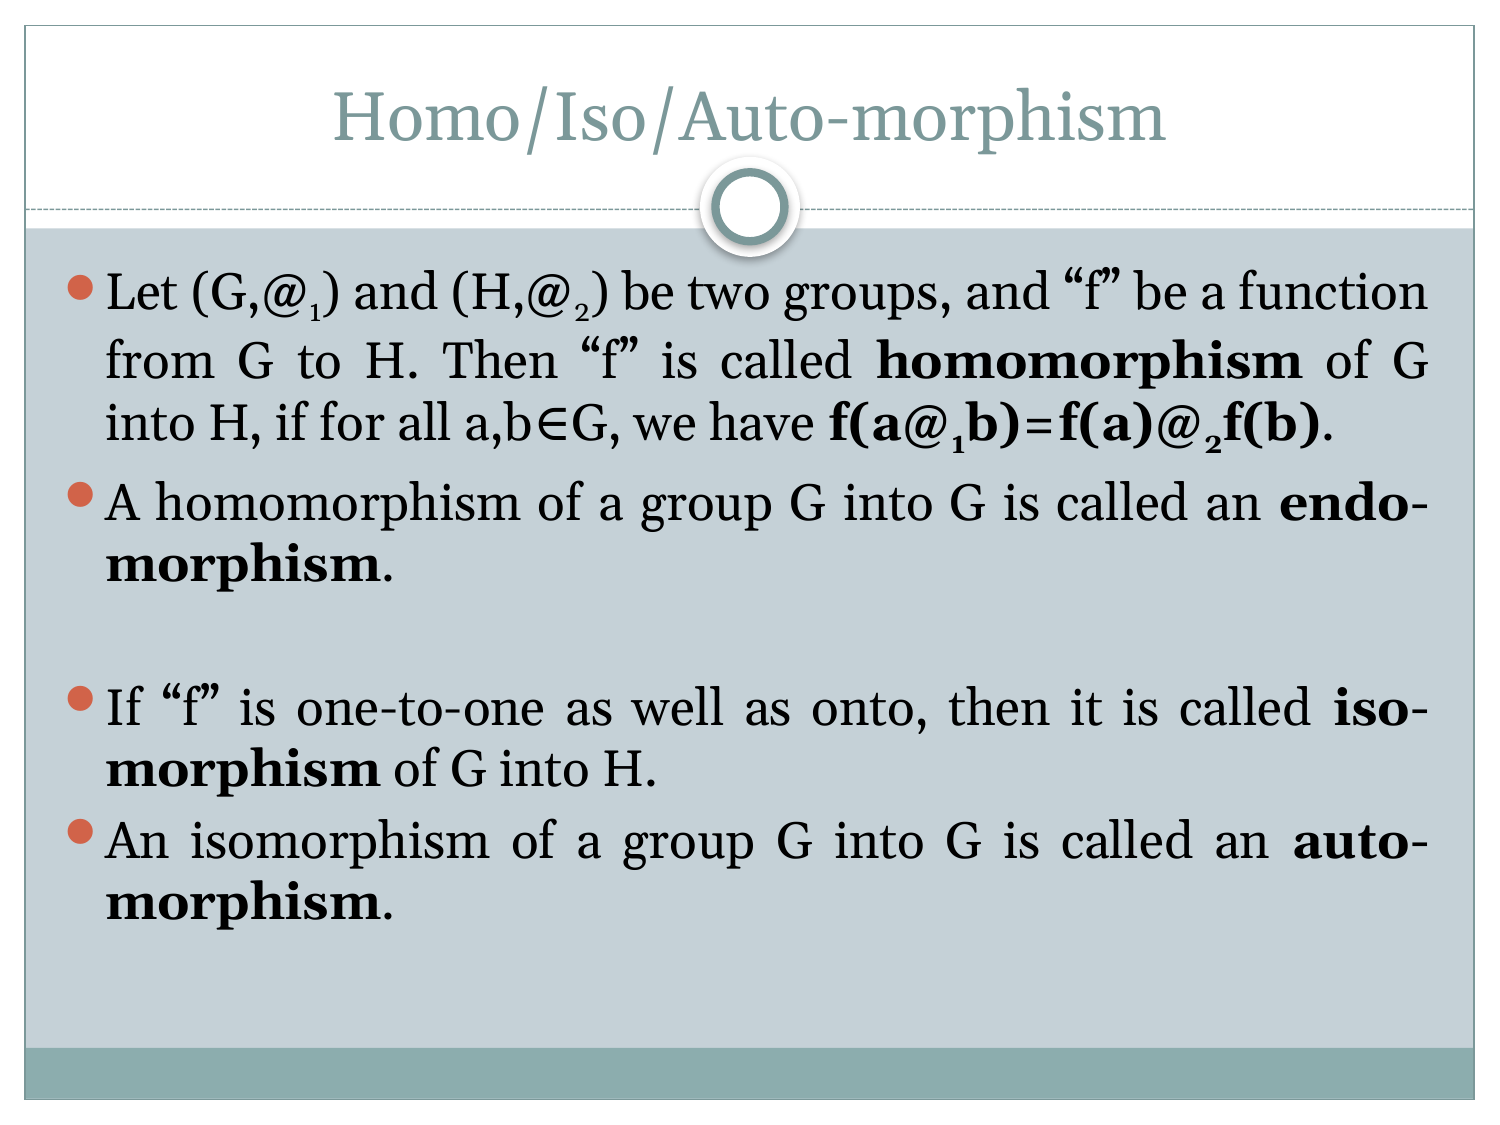

# Homo/Iso/Auto-morphism
Let (G,@1) and (H,@2) be two groups, and “f” be a function from G to H. Then “f” is called homomorphism of G into H, if for all a,b∈G, we have f(a@1b)=f(a)@2f(b).
A homomorphism of a group G into G is called an endo-morphism.

If “f” is one-to-one as well as onto, then it is called iso-morphism of G into H.
An isomorphism of a group G into G is called an auto-morphism.